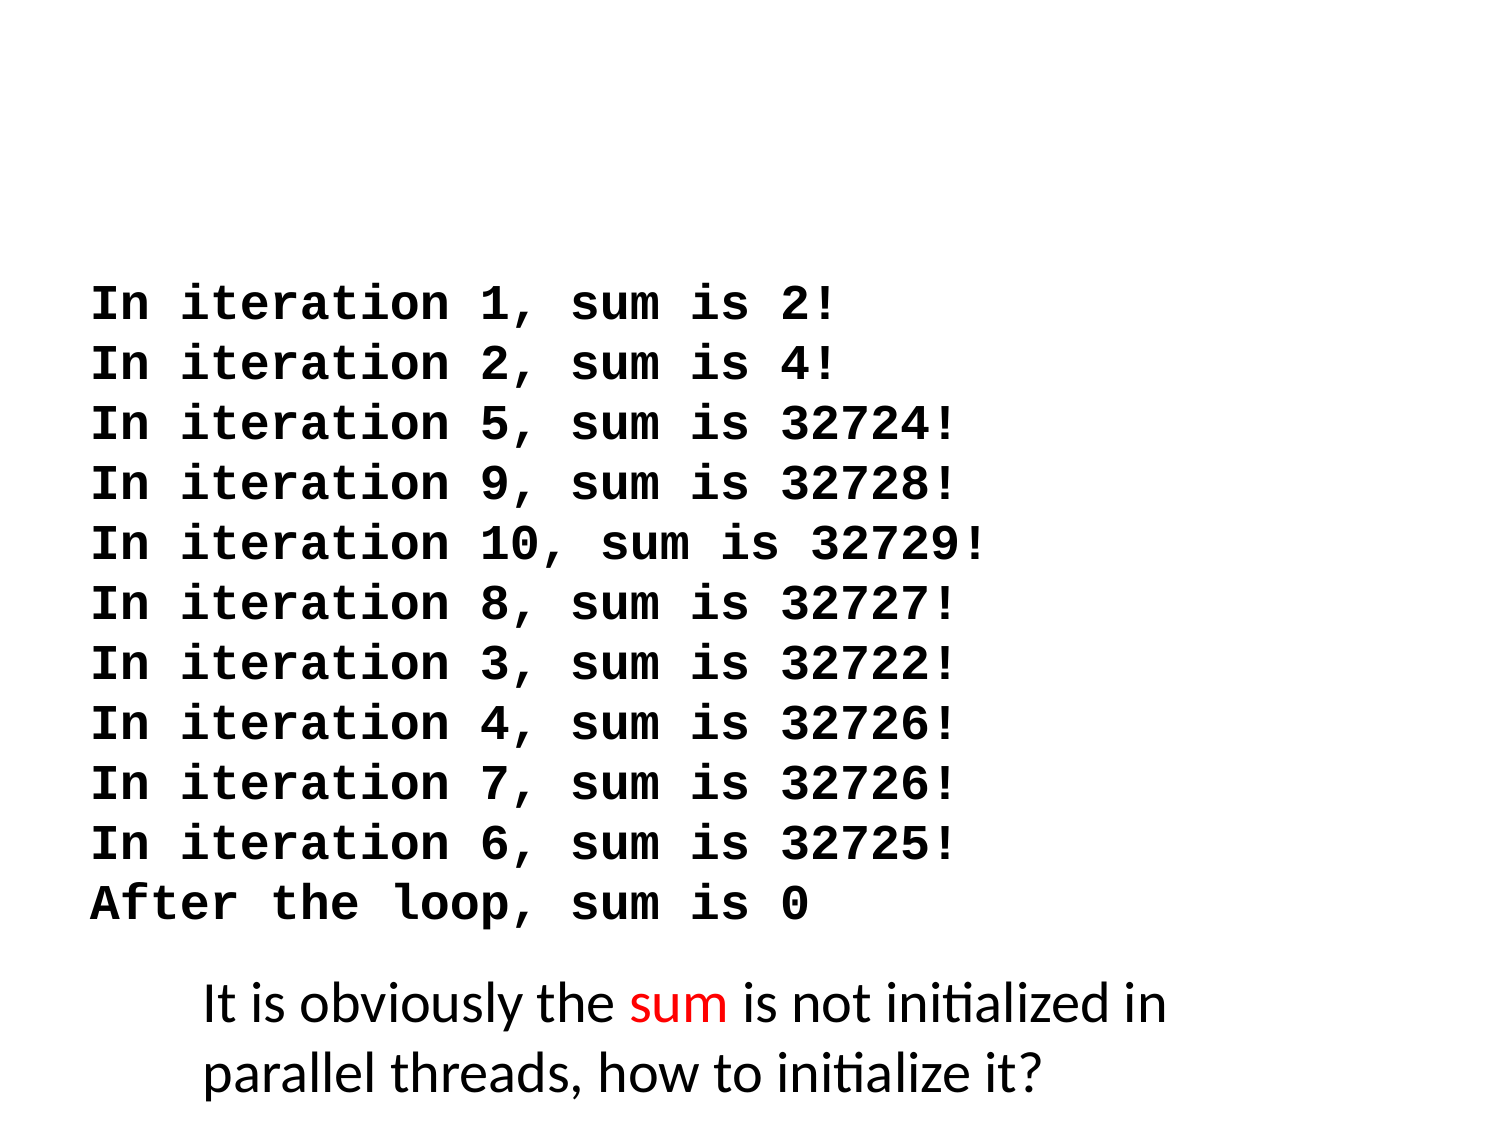

#

In iteration 1, sum is 2!
In iteration 2, sum is 4!
In iteration 5, sum is 32724!
In iteration 9, sum is 32728!
In iteration 10, sum is 32729!
In iteration 8, sum is 32727!
In iteration 3, sum is 32722!
In iteration 4, sum is 32726!
In iteration 7, sum is 32726!
In iteration 6, sum is 32725!
After the loop, sum is 0
It is obviously the sum is not initialized in parallel threads, how to initialize it?